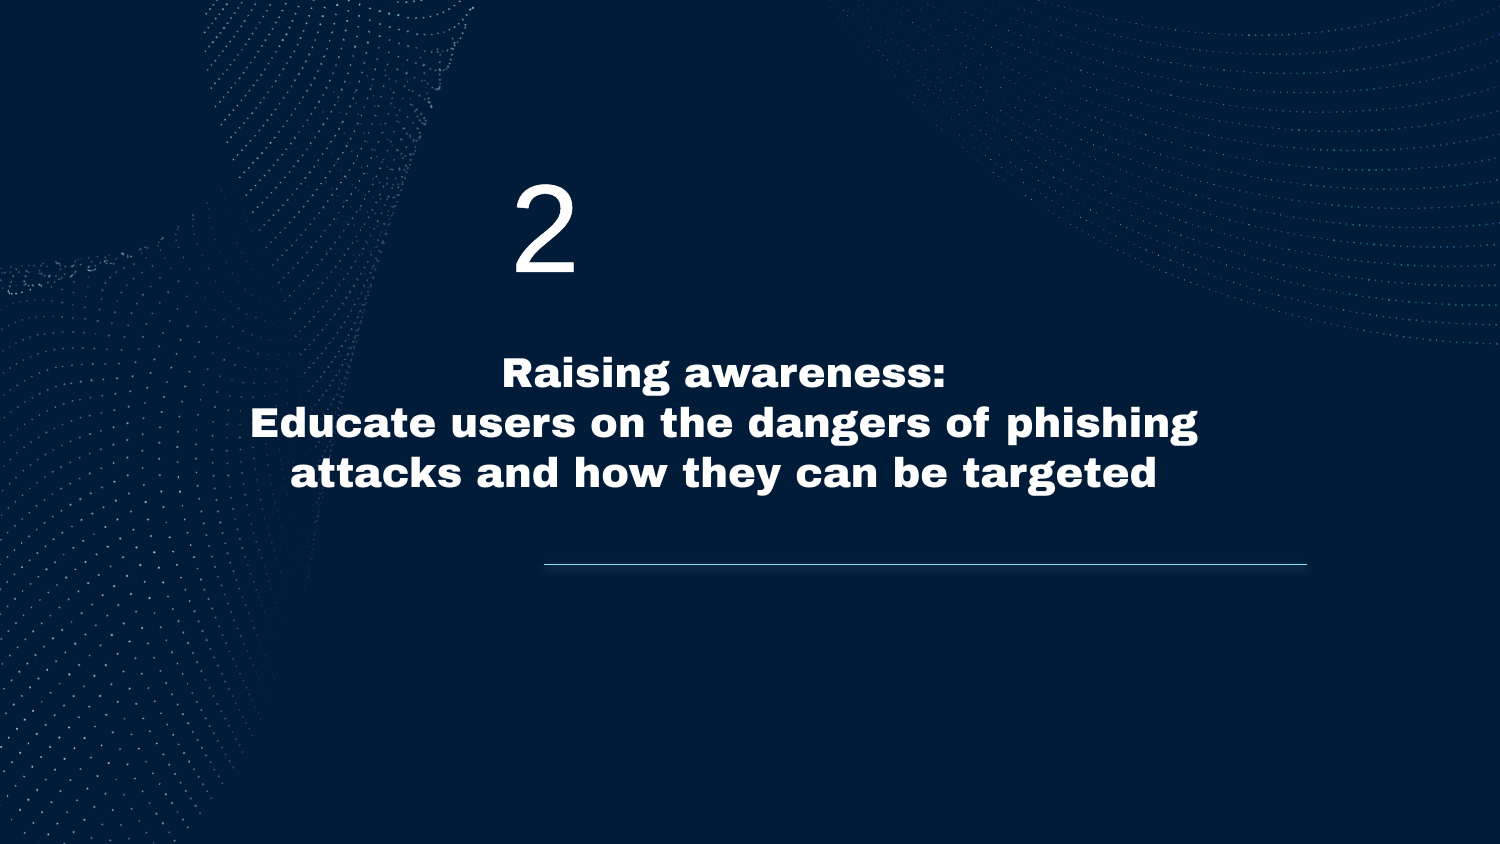

2

Raising awareness:
Educate users on the dangers of phishing attacks and how they can be targeted